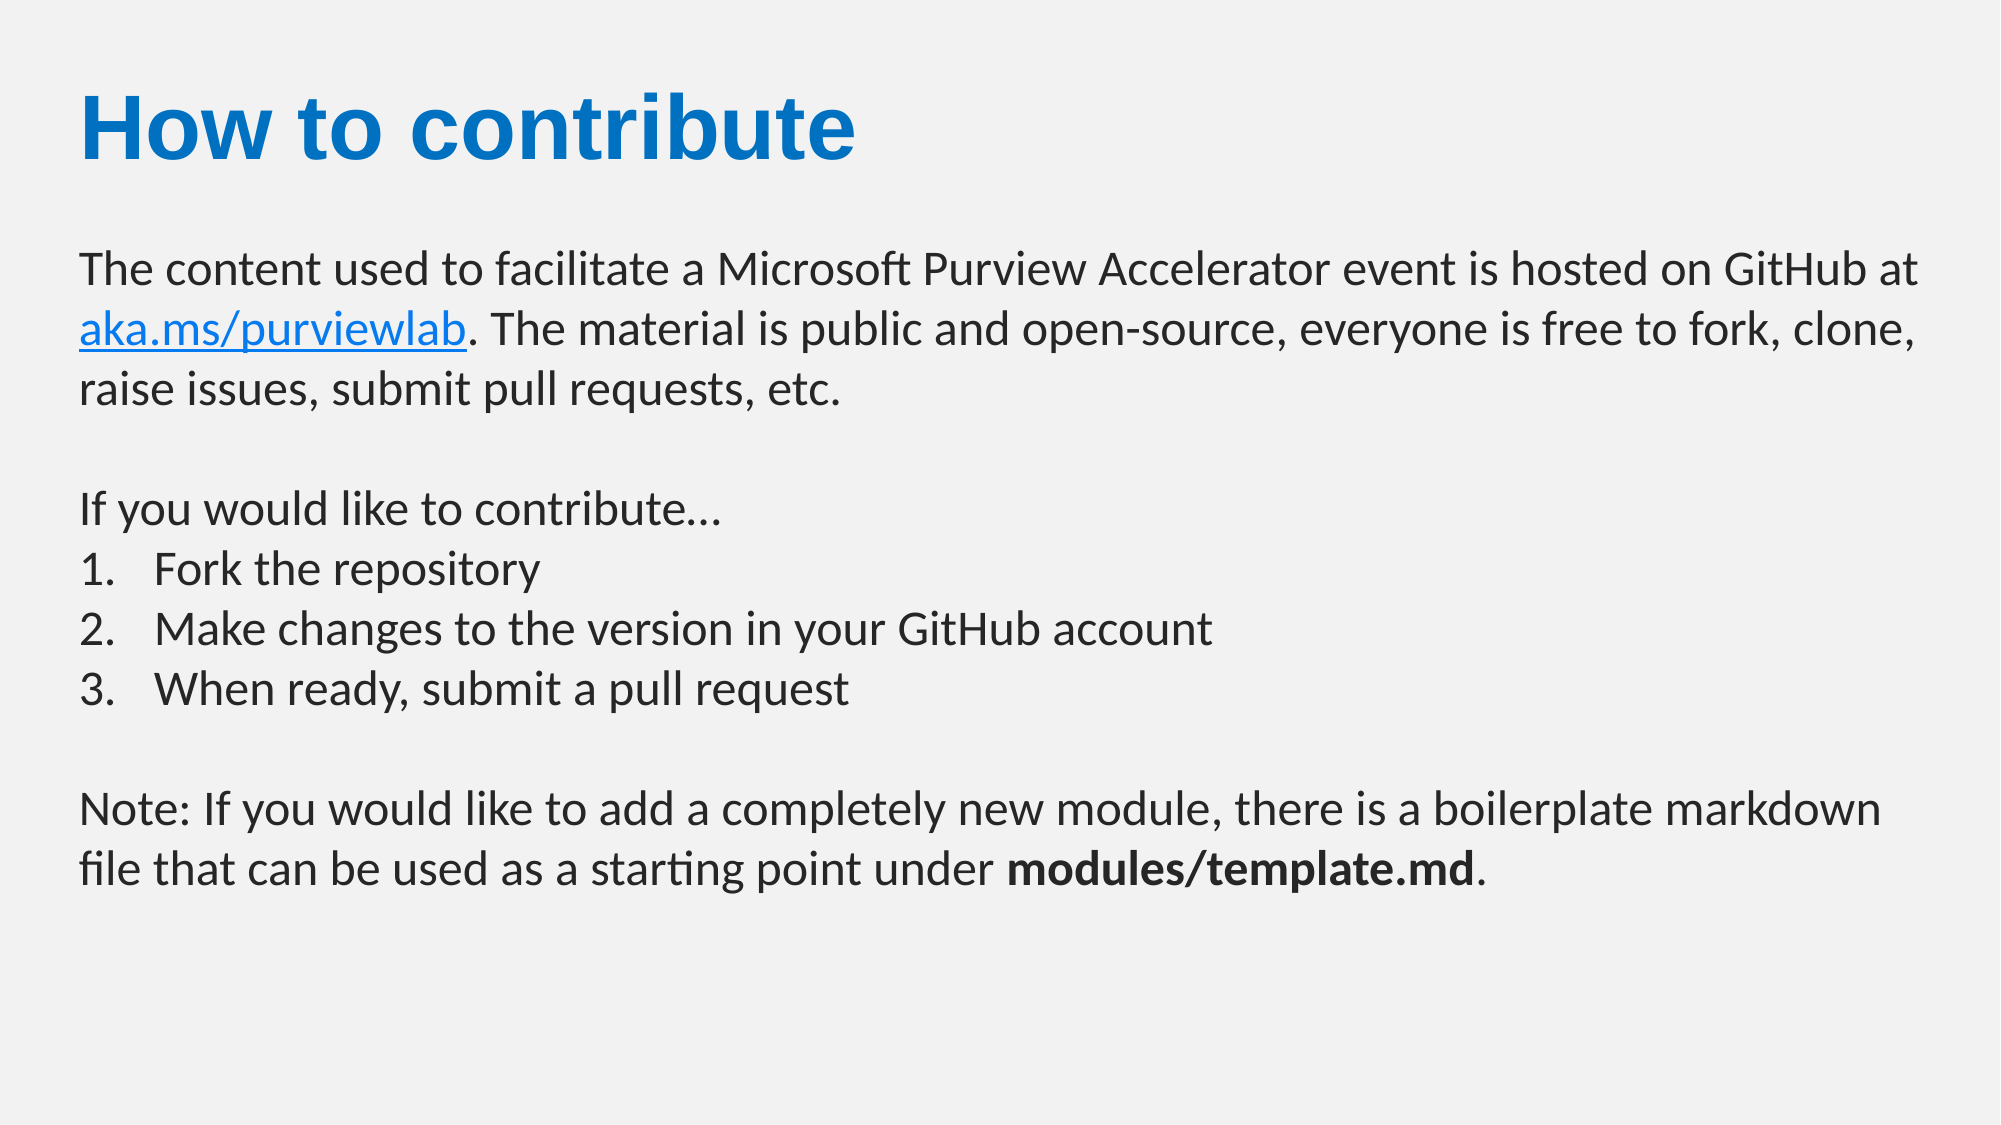

# How to contribute
The content used to facilitate a Microsoft Purview Accelerator event is hosted on GitHub at aka.ms/purviewlab. The material is public and open-source, everyone is free to fork, clone, raise issues, submit pull requests, etc.

If you would like to contribute…
Fork the repository
Make changes to the version in your GitHub account
When ready, submit a pull request

Note: If you would like to add a completely new module, there is a boilerplate markdown file that can be used as a starting point under modules/template.md.